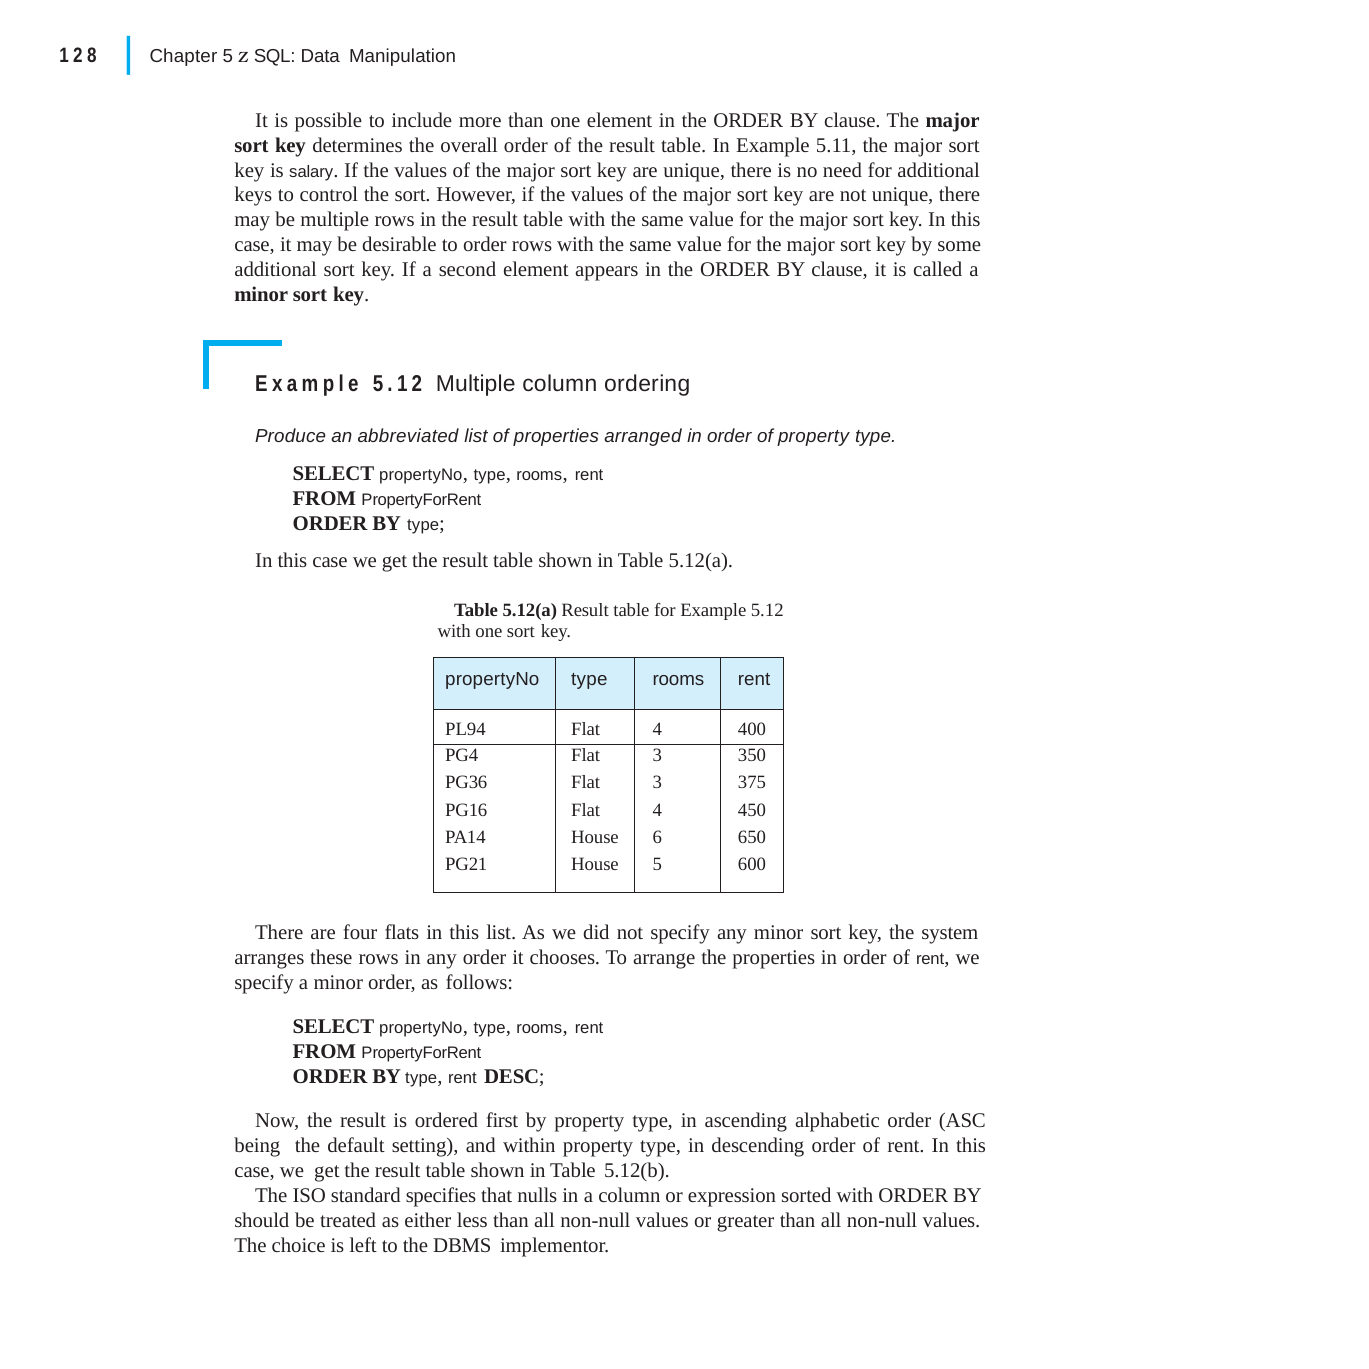

|
128
Chapter 5 z SQL: Data Manipulation
It is possible to include more than one element in the ORDER BY clause. The major  sort key determines the overall order of the result table. In Example 5.11, the major sort  key is salary. If the values of the major sort key are unique, there is no need for additional  keys to control the sort. However, if the values of the major sort key are not unique, there  may be multiple rows in the result table with the same value for the major sort key. In this  case, it may be desirable to order rows with the same value for the major sort key by some  additional sort key. If a second element appears in the ORDER BY clause, it is called a  minor sort key.

Example 5.12 Multiple column ordering

Produce an abbreviated list of properties arranged in order of property type.
SELECT propertyNo, type, rooms, rent
FROM PropertyForRent
ORDER BY type;
In this case we get the result table shown in Table 5.12(a).

Table 5.12(a) Result table for Example 5.12  with one sort key.

| propertyNo | type | rooms | rent |
| --- | --- | --- | --- |
| PL94 | Flat | 4 | 400 |
| PG4 | Flat | 3 | 350 |
| PG36 | Flat | 3 | 375 |
| PG16 | Flat | 4 | 450 |
| PA14 | House | 6 | 650 |
| PG21 | House | 5 | 600 |
There are four flats in this list. As we did not specify any minor sort key, the system  arranges these rows in any order it chooses. To arrange the properties in order of rent, we  specify a minor order, as follows:
SELECT propertyNo, type, rooms, rent
FROM PropertyForRent
ORDER BY type, rent DESC;
Now, the result is ordered first by property type, in ascending alphabetic order (ASC being  the default setting), and within property type, in descending order of rent. In this case, we  get the result table shown in Table 5.12(b).
The ISO standard specifies that nulls in a column or expression sorted with ORDER BY  should be treated as either less than all non-null values or greater than all non-null values.  The choice is left to the DBMS implementor.